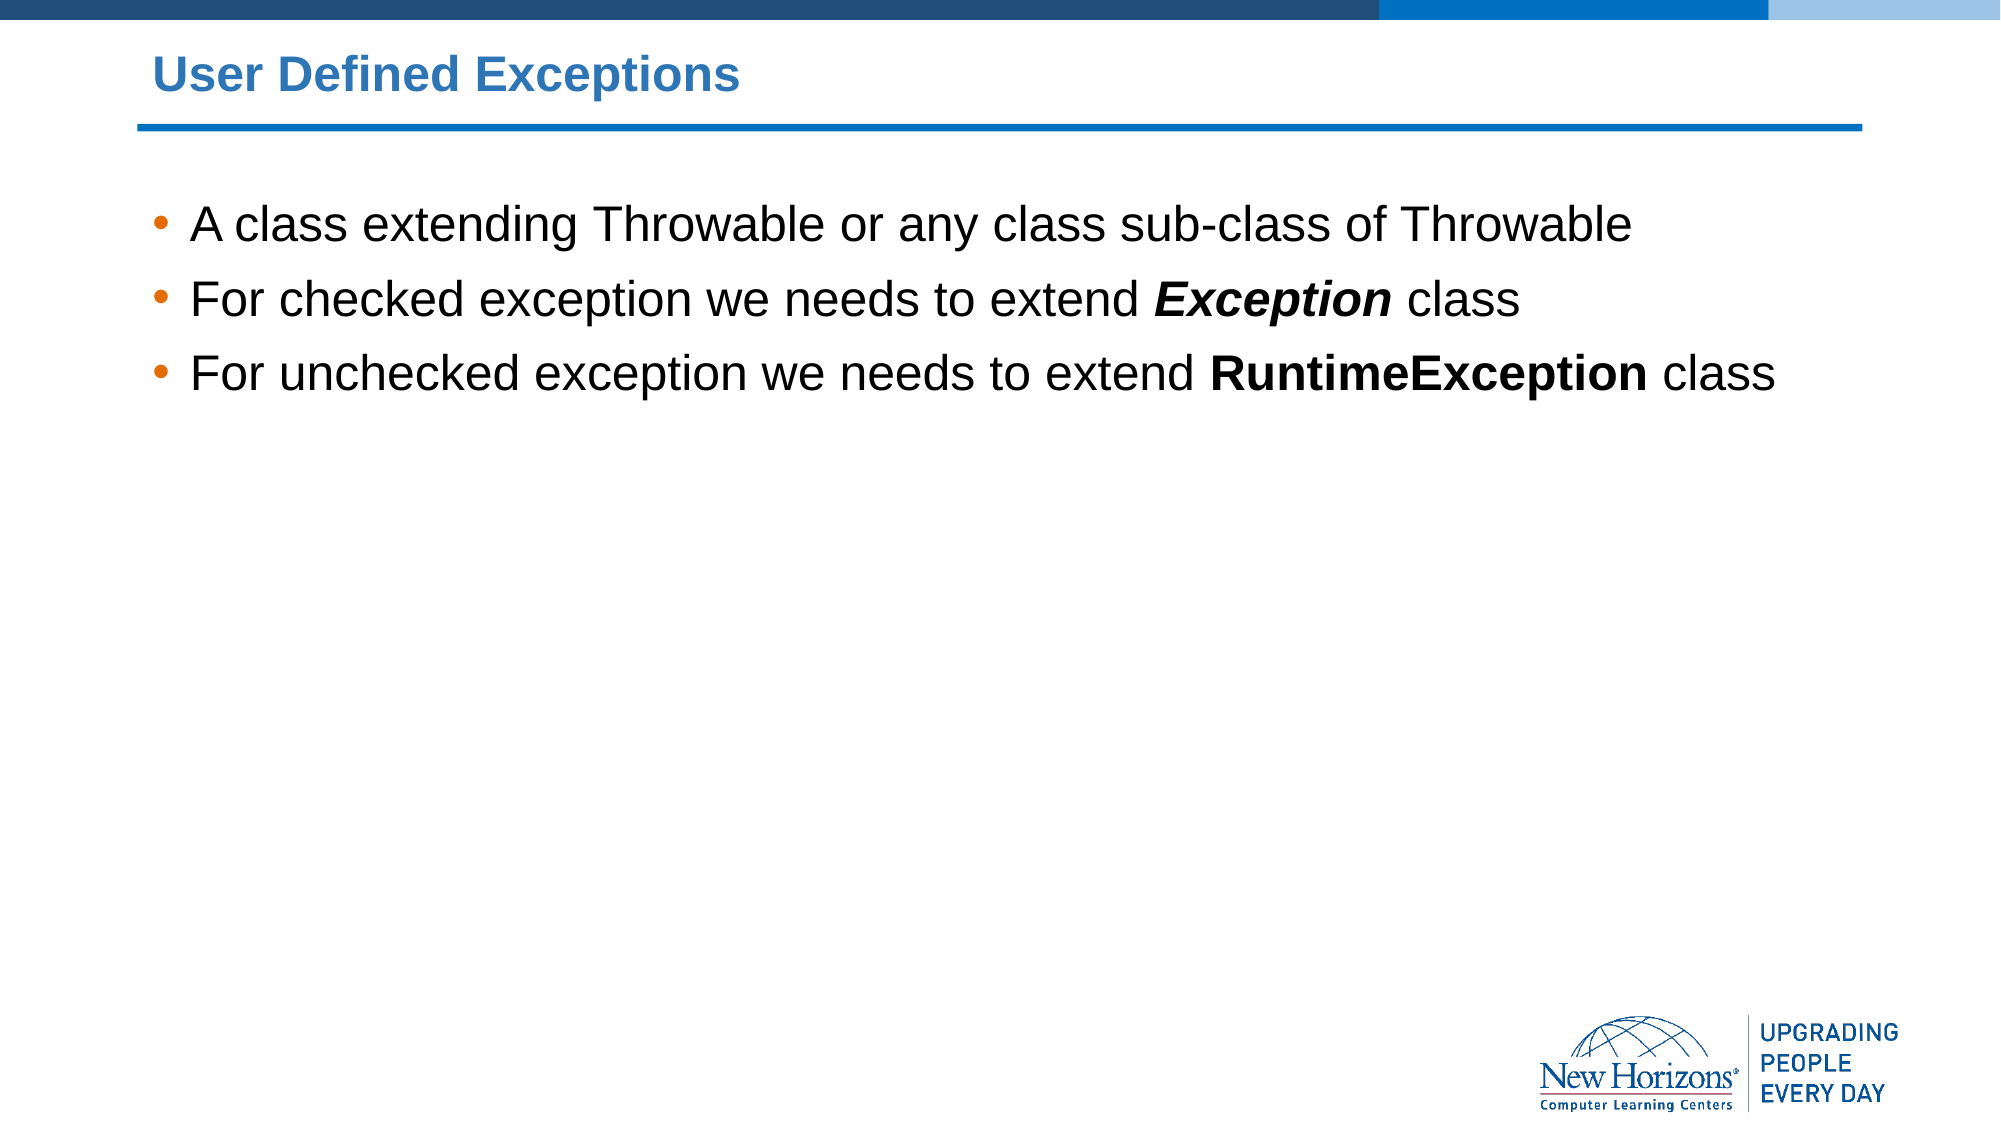

# User Defined Exceptions
A class extending Throwable or any class sub-class of Throwable
For checked exception we needs to extend Exception class
For unchecked exception we needs to extend RuntimeException class